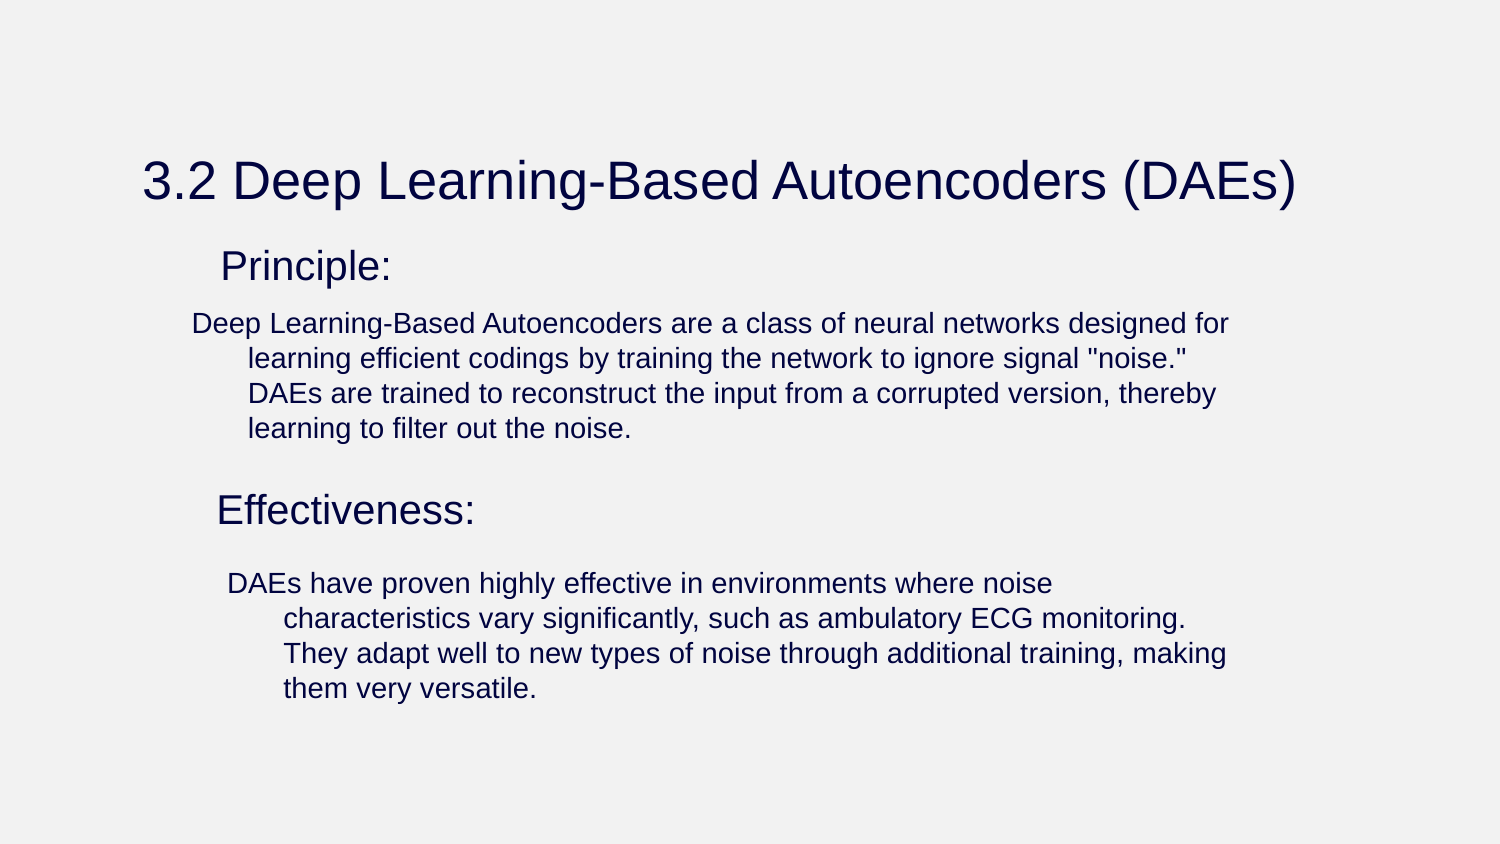

3.2 Deep Learning-Based Autoencoders (DAEs)
# Principle:
Deep Learning-Based Autoencoders are a class of neural networks designed for learning efficient codings by training the network to ignore signal "noise." DAEs are trained to reconstruct the input from a corrupted version, thereby learning to filter out the noise.
Effectiveness:
DAEs have proven highly effective in environments where noise characteristics vary significantly, such as ambulatory ECG monitoring. They adapt well to new types of noise through additional training, making them very versatile.